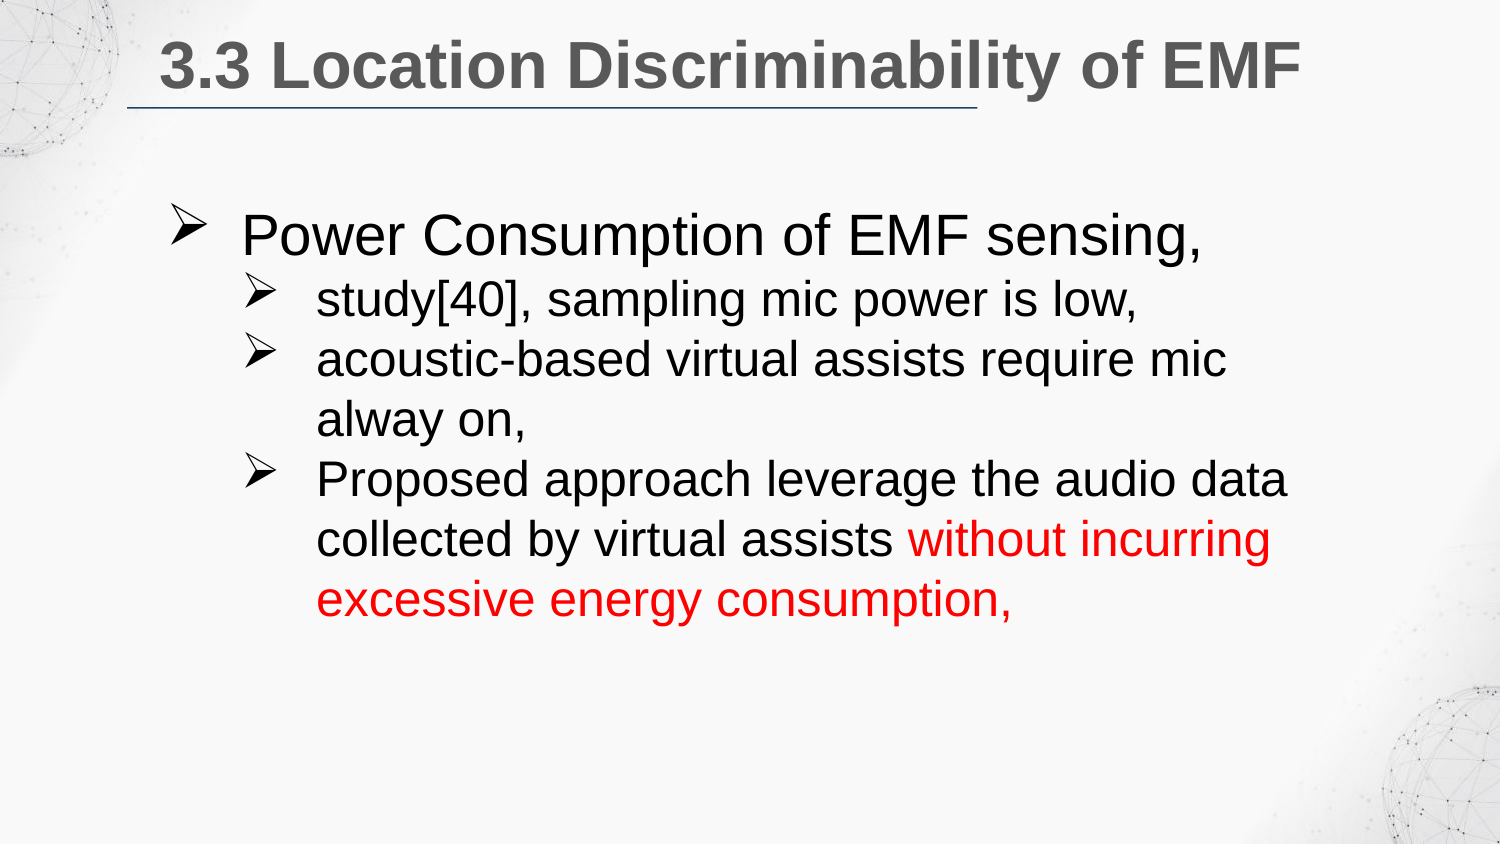

3.3 Location Discriminability of EMF
Power Consumption of EMF sensing,
study[40], sampling mic power is low,
acoustic-based virtual assists require mic alway on,
Proposed approach leverage the audio data collected by virtual assists without incurring excessive energy consumption,